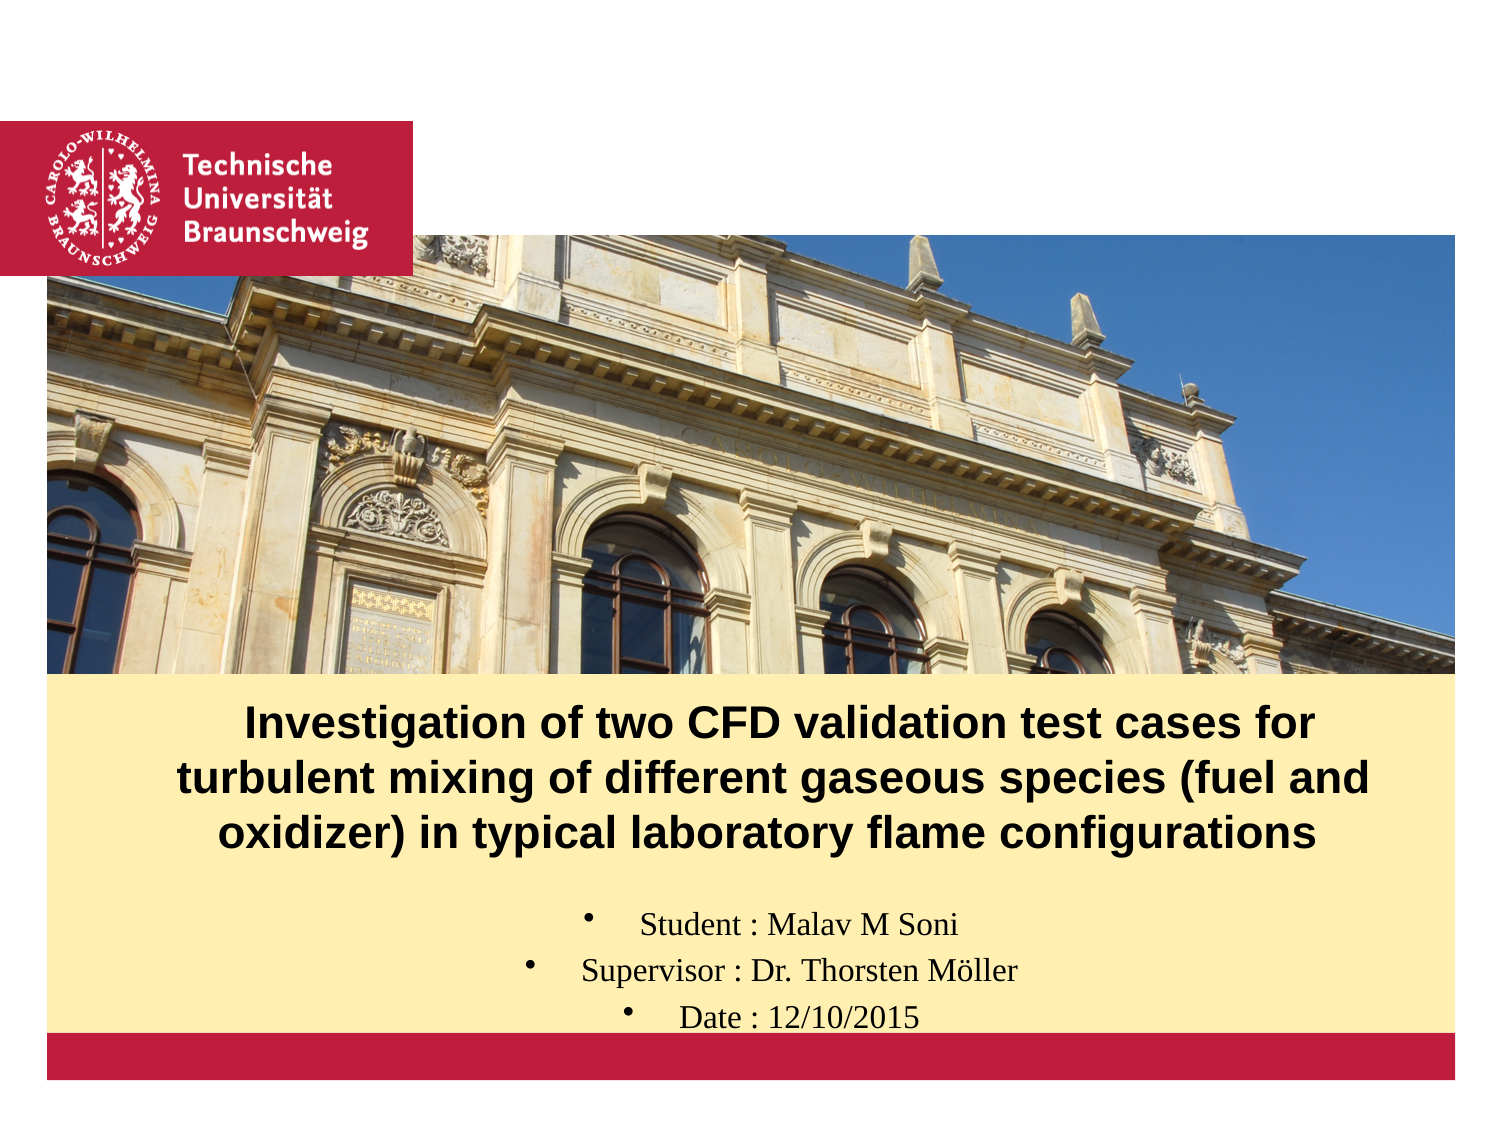

# Investigation of two CFD validation test cases for turbulent mixing of different gaseous species (fuel and oxidizer) in typical laboratory flame configurations
Student : Malav M Soni
Supervisor : Dr. Thorsten Möller
Date : 12/10/2015